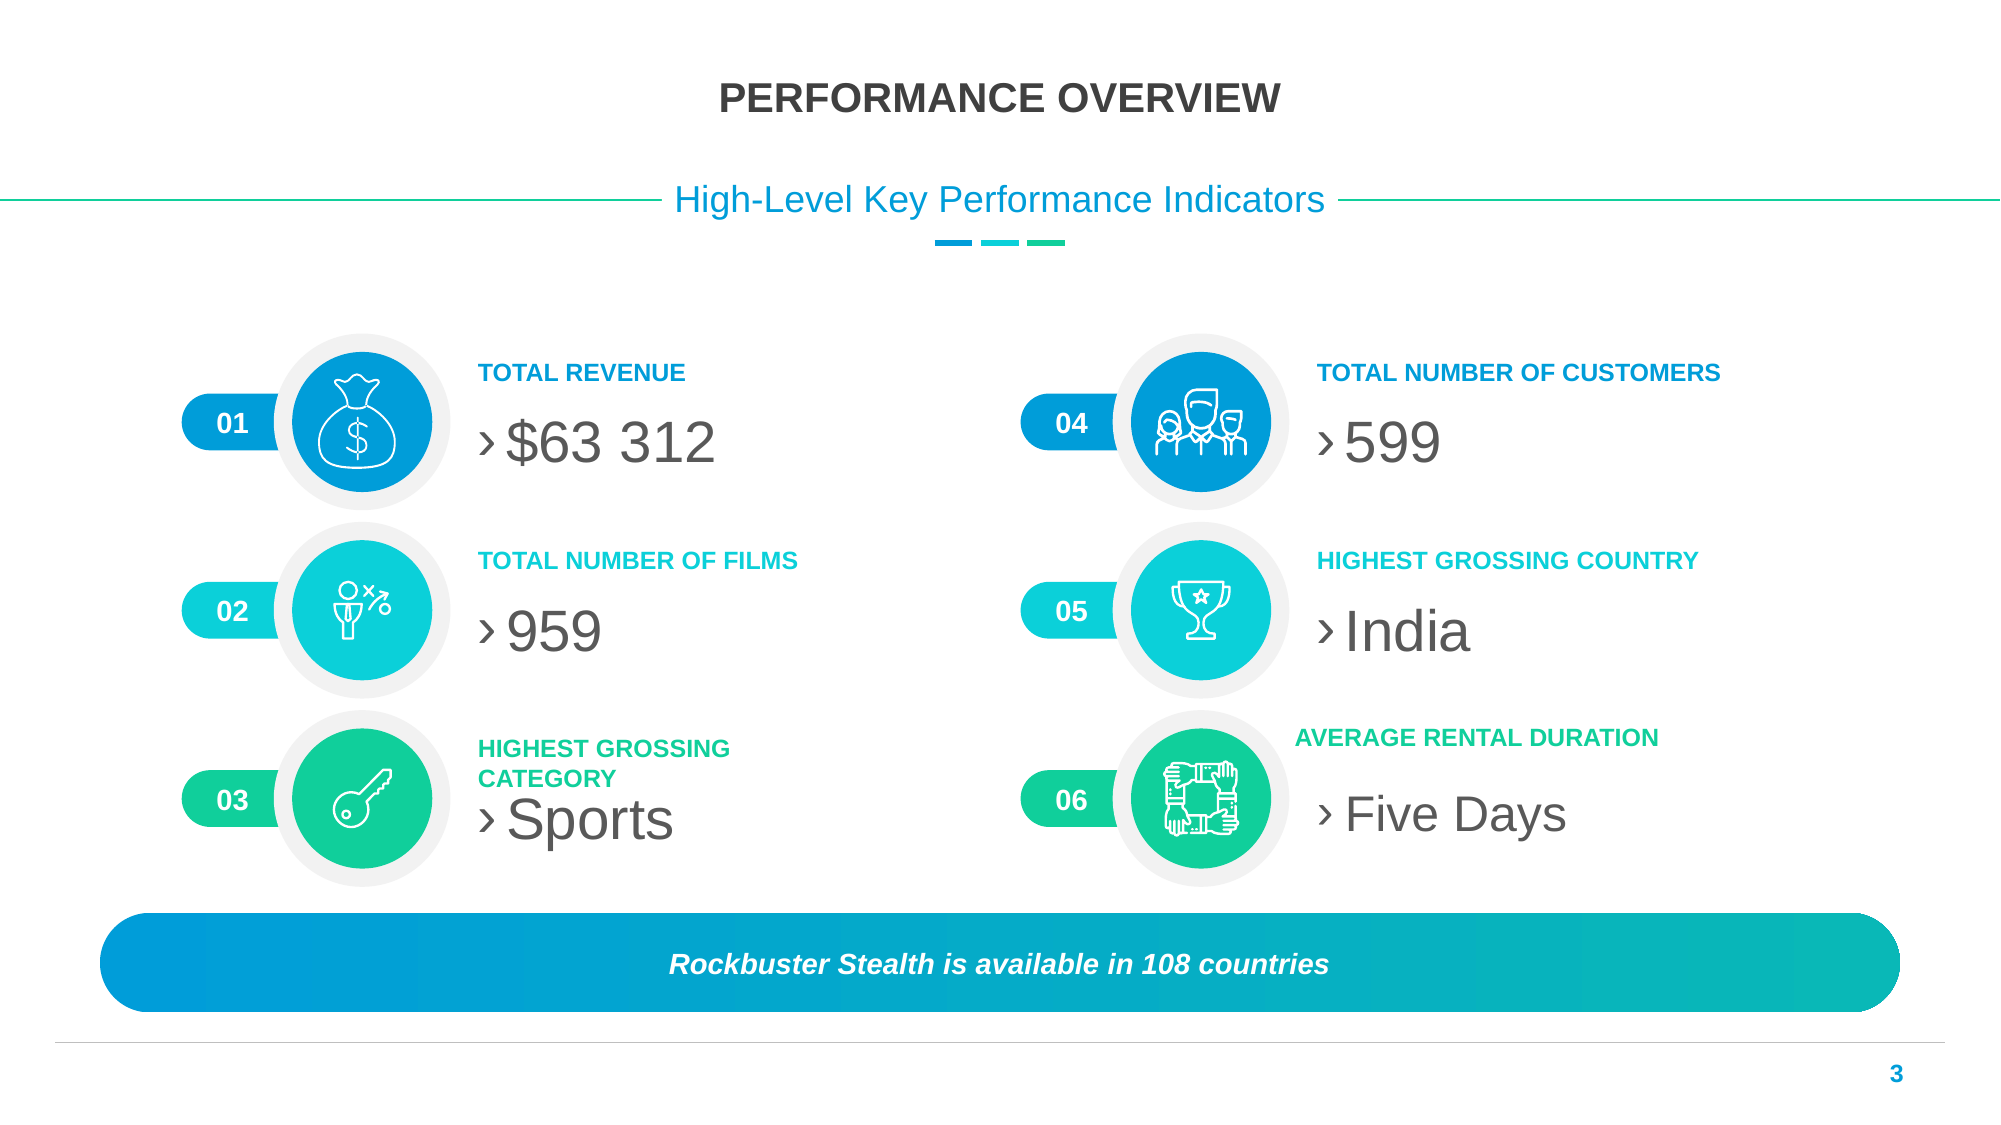

# PERFORMANCE OVERVIEW
High-Level Key Performance Indicators

01

TOTAL REVENUE

$63 312

04

TOTAL NUMBER OF CUSTOMERS

599

02

TOTAL NUMBER OF FILMS

959

05

HIGHEST GROSSING COUNTRY

India

03

HIGHEST GROSSING CATEGORY

Sports

AVERAGE RENTAL DURATION
06

Five Days
Rockbuster Stealth is available in 108 countries

3